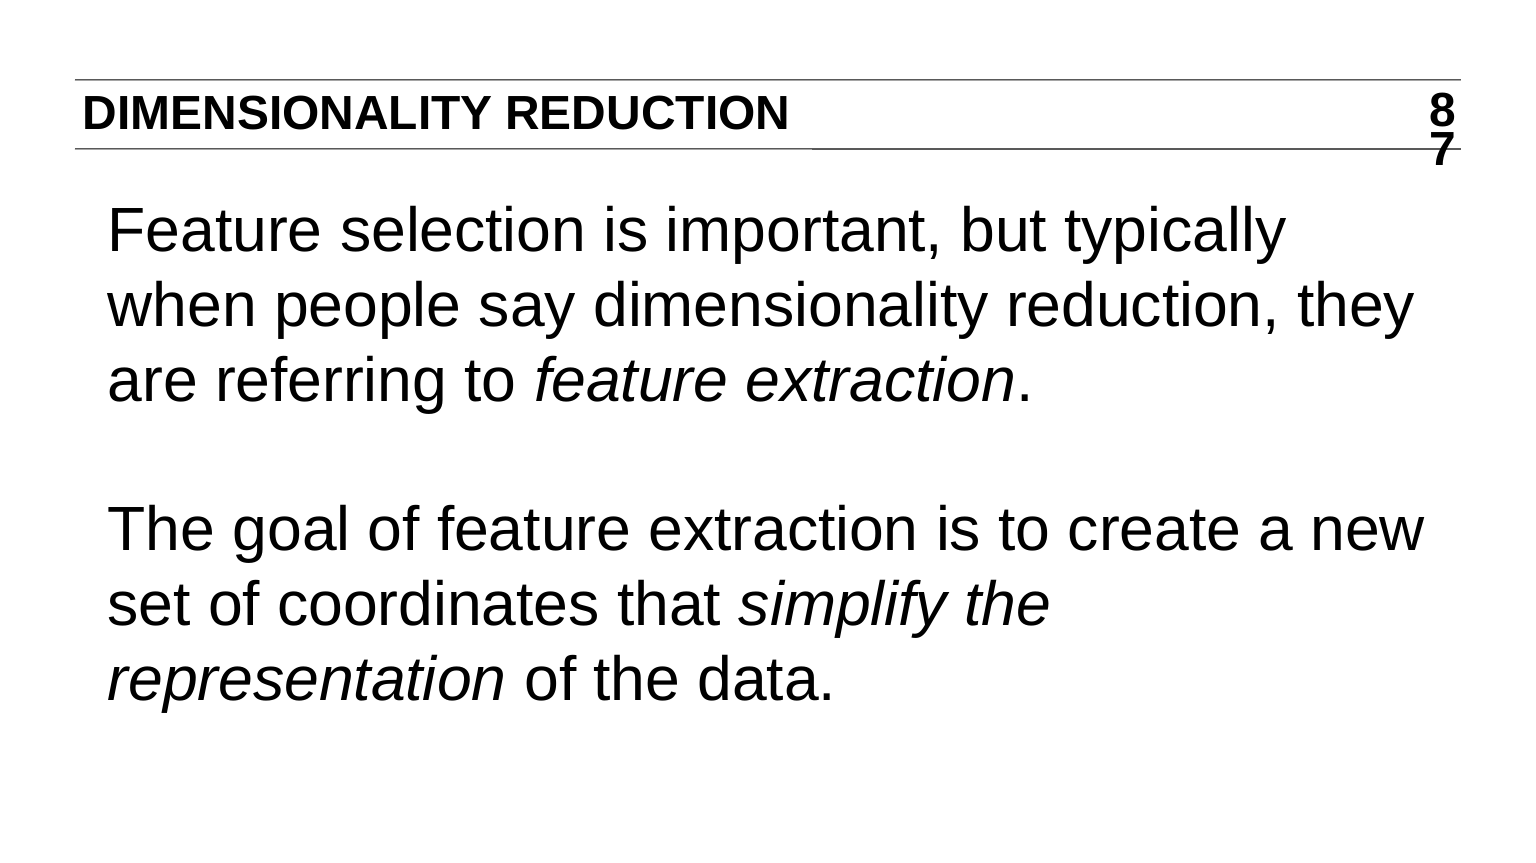

Dimensionality reduction
87
Feature selection is important, but typically when people say dimensionality reduction, they are referring to feature extraction.

The goal of feature extraction is to create a new set of coordinates that simplify the representation of the data.